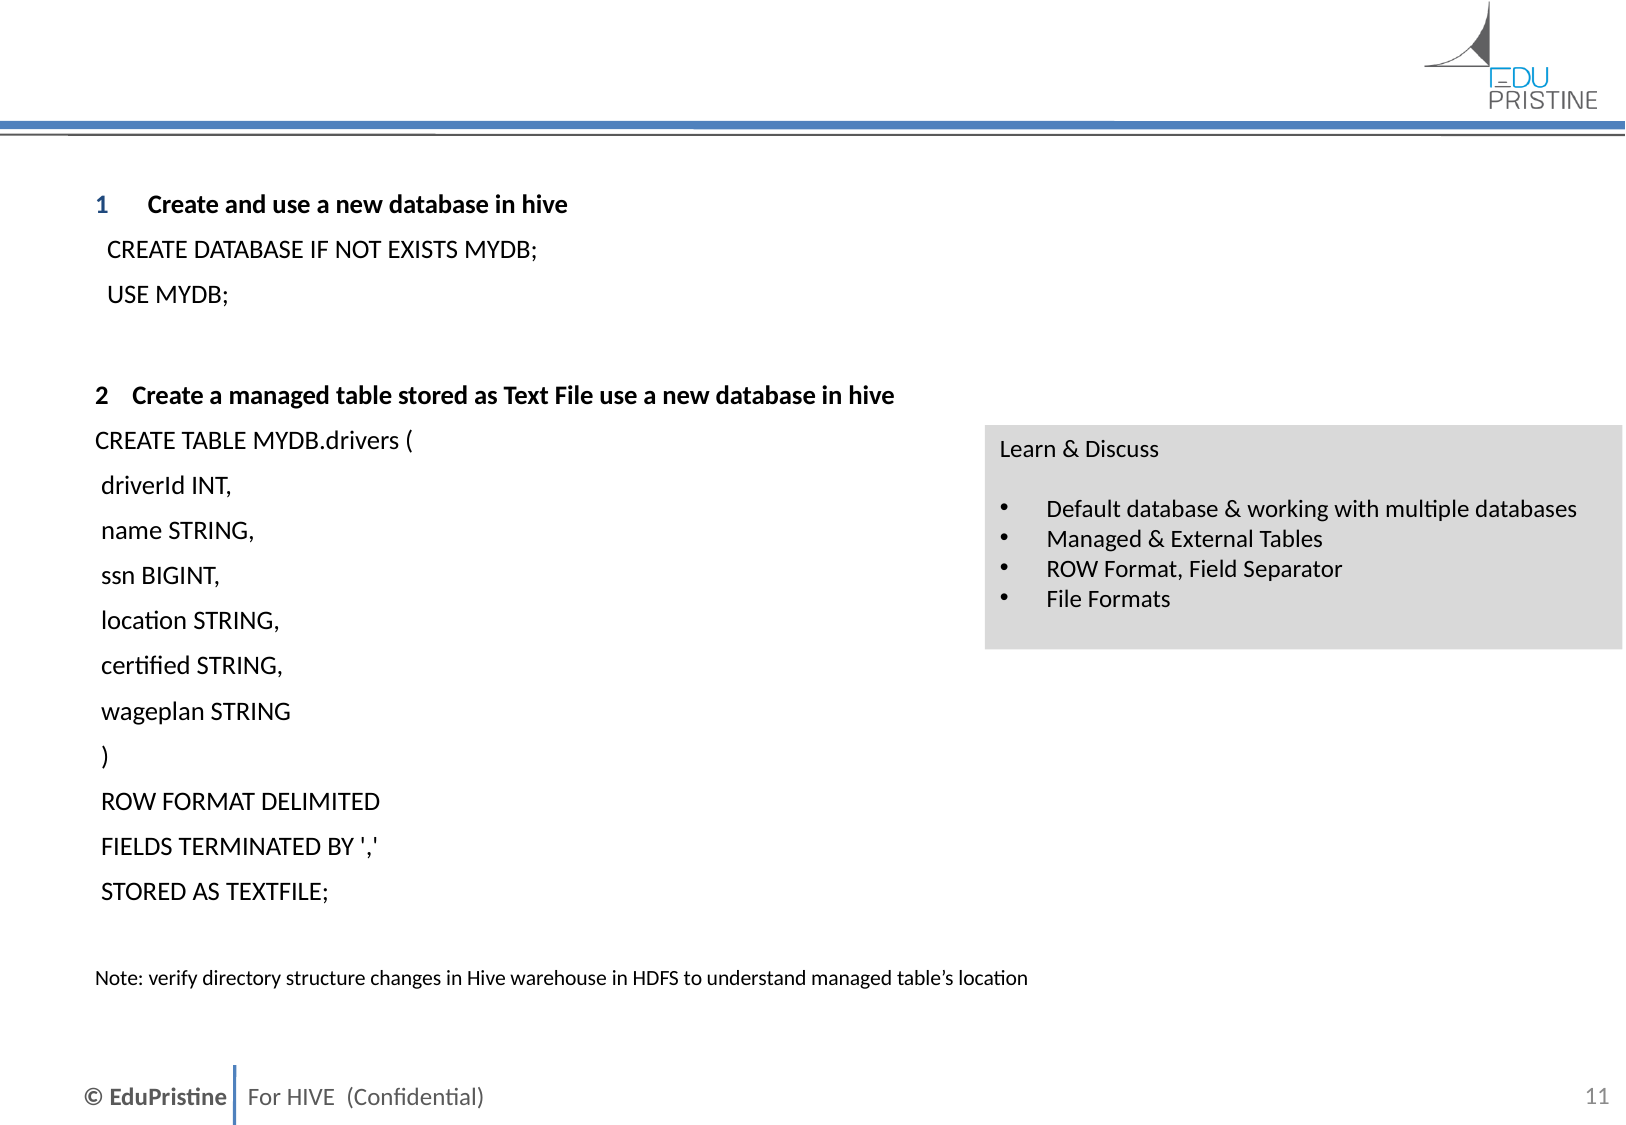

Create and use a new database in hive
  CREATE DATABASE IF NOT EXISTS MYDB;
  USE MYDB;

2    Create a managed table stored as Text File use a new database in hive
CREATE TABLE MYDB.drivers (
 driverId INT,
 name STRING,
 ssn BIGINT,
 location STRING,
 certified STRING,
 wageplan STRING
 )
 ROW FORMAT DELIMITED
 FIELDS TERMINATED BY ','
 STORED AS TEXTFILE;

Note: verify directory structure changes in Hive warehouse in HDFS to understand managed table’s location

Learn & Discuss

Default database & working with multiple databases
Managed & External Tables
ROW Format, Field Separator
File Formats

11